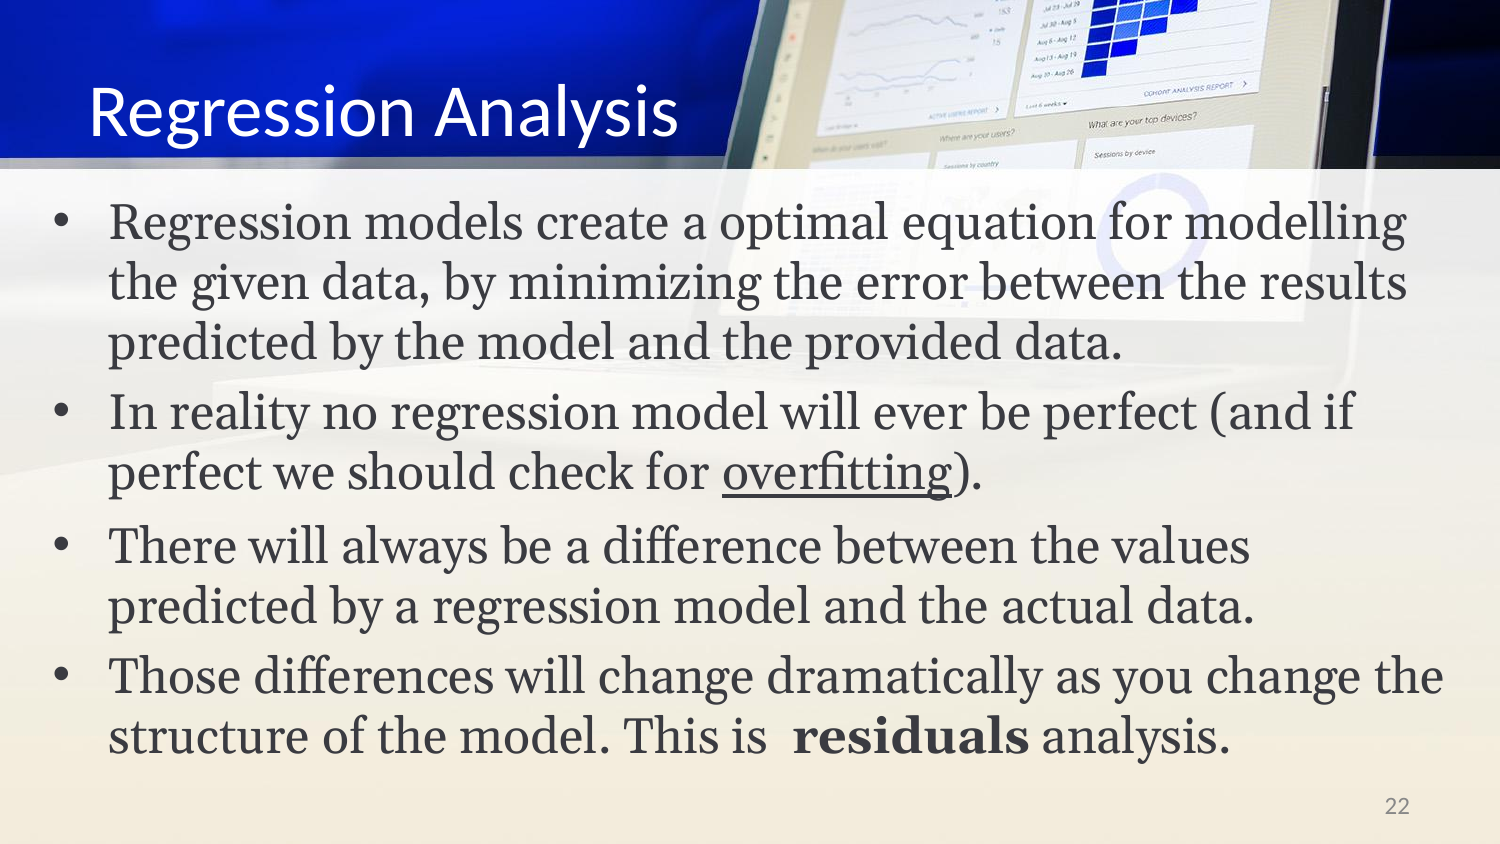

# Regression Analysis
Regression models create a optimal equation for modelling the given data, by minimizing the error between the results predicted by the model and the provided data.
In reality no regression model will ever be perfect (and if perfect we should check for overfitting).
There will always be a difference between the values predicted by a regression model and the actual data.
Those differences will change dramatically as you change the structure of the model. This is  residuals analysis.

22